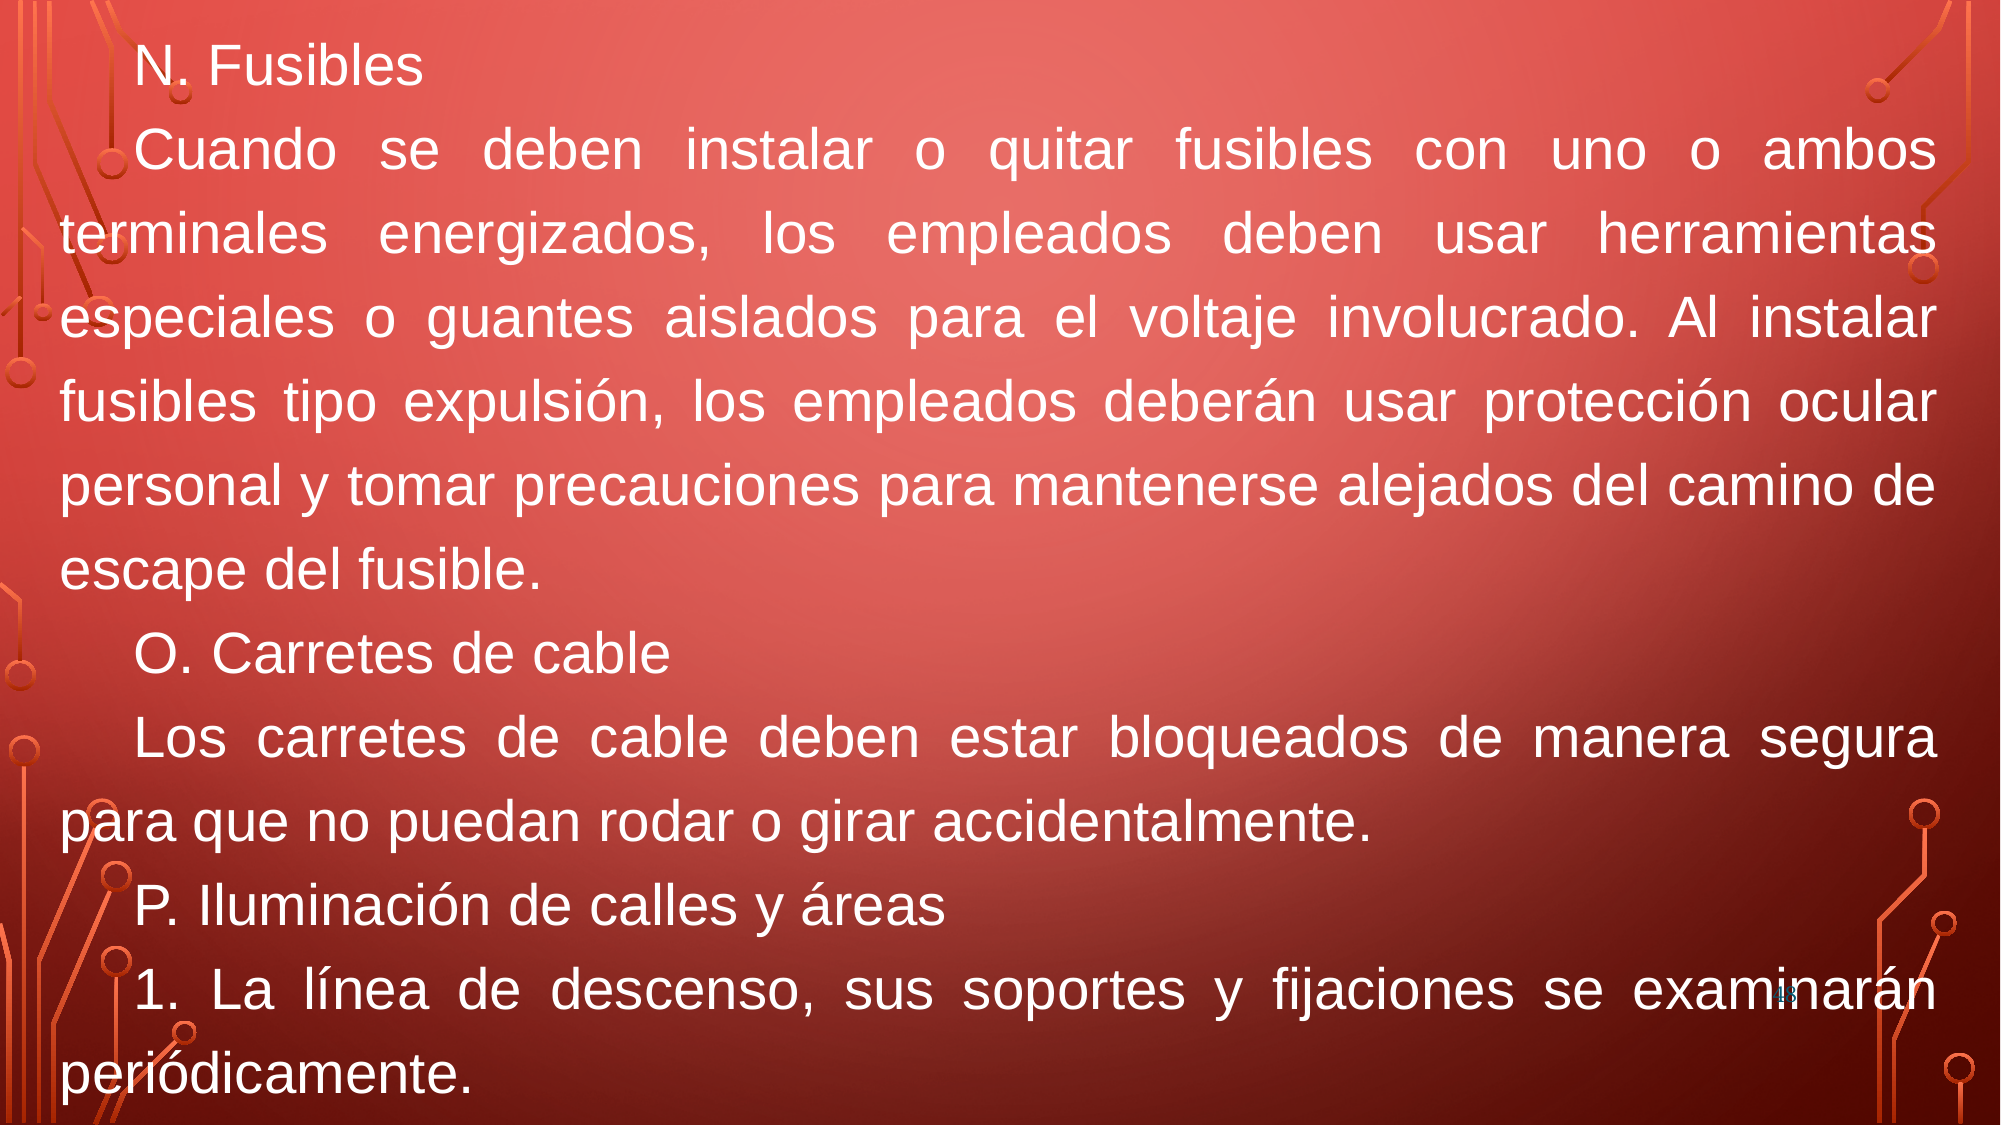

N. Fusibles
Cuando se deben instalar o quitar fusibles con uno o ambos terminales energizados, los empleados deben usar herramientas especiales o guantes aislados para el voltaje involucrado. Al instalar fusibles tipo expulsión, los empleados deberán usar protección ocular personal y tomar precauciones para mantenerse alejados del camino de escape del fusible.
O. Carretes de cable
Los carretes de cable deben estar bloqueados de manera segura para que no puedan rodar o girar accidentalmente.
P. Iluminación de calles y áreas
1. La línea de descenso, sus soportes y fijaciones se examinarán periódicamente.
48